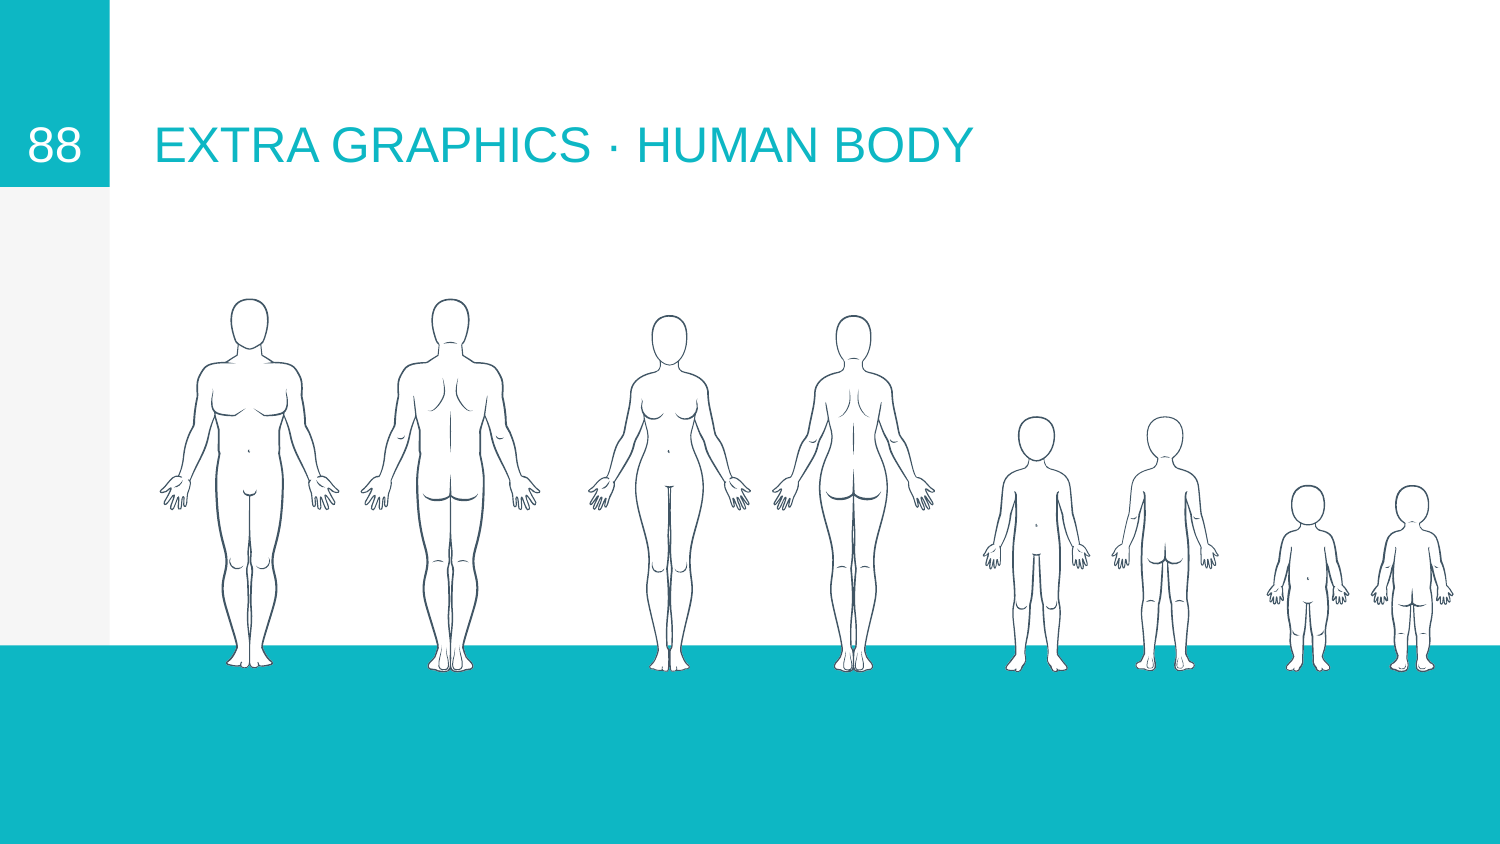

88
# EXTRA GRAPHICS · HUMAN BODY